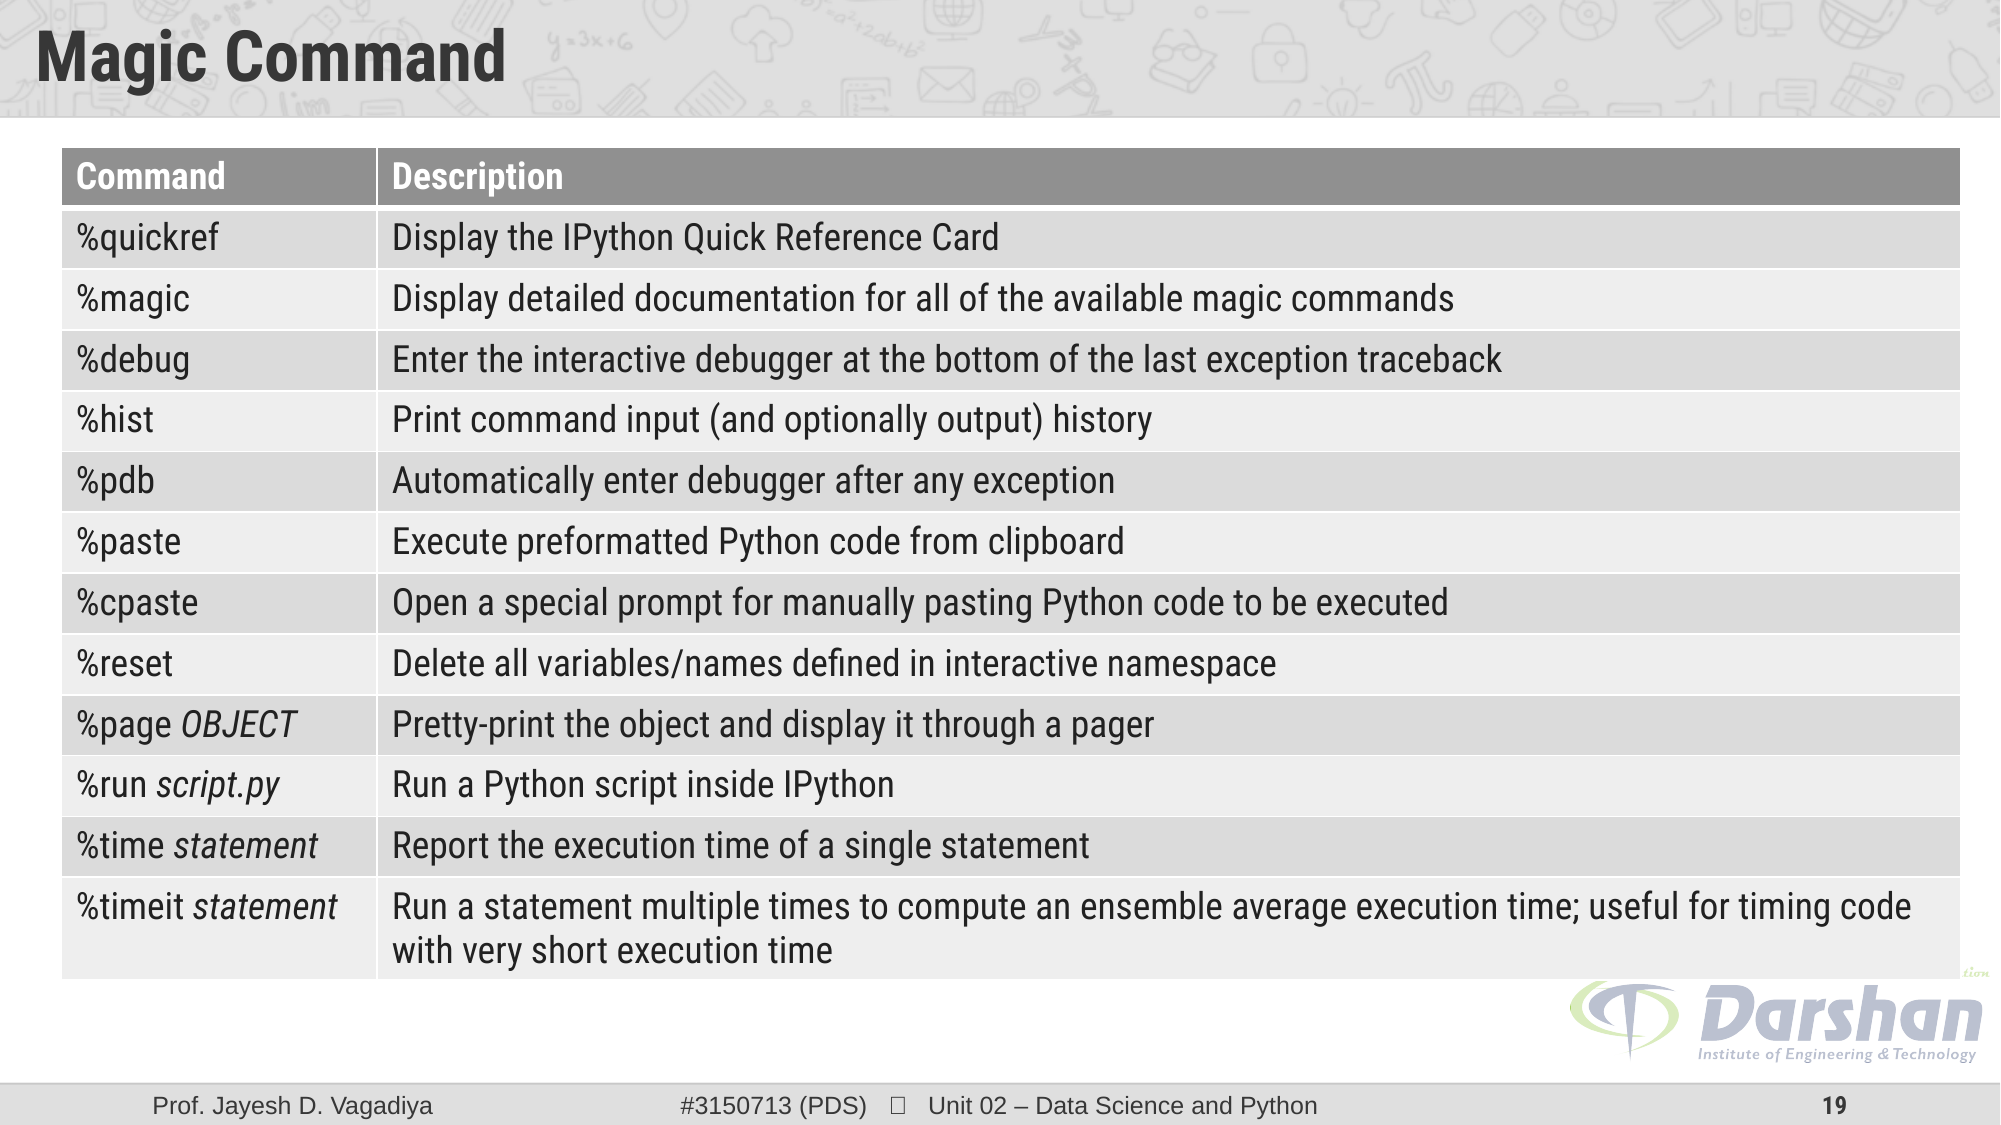

# Magic Command
| Command | Description |
| --- | --- |
| %quickref | Display the IPython Quick Reference Card |
| %magic | Display detailed documentation for all of the available magic commands |
| %debug | Enter the interactive debugger at the bottom of the last exception traceback |
| %hist | Print command input (and optionally output) history |
| %pdb | Automatically enter debugger after any exception |
| %paste | Execute preformatted Python code from clipboard |
| %cpaste | Open a special prompt for manually pasting Python code to be executed |
| %reset | Delete all variables/names defined in interactive namespace |
| %page OBJECT | Pretty-print the object and display it through a pager |
| %run script.py | Run a Python script inside IPython |
| %time statement | Report the execution time of a single statement |
| %timeit statement | Run a statement multiple times to compute an ensemble average execution time; useful for timing code with very short execution time |